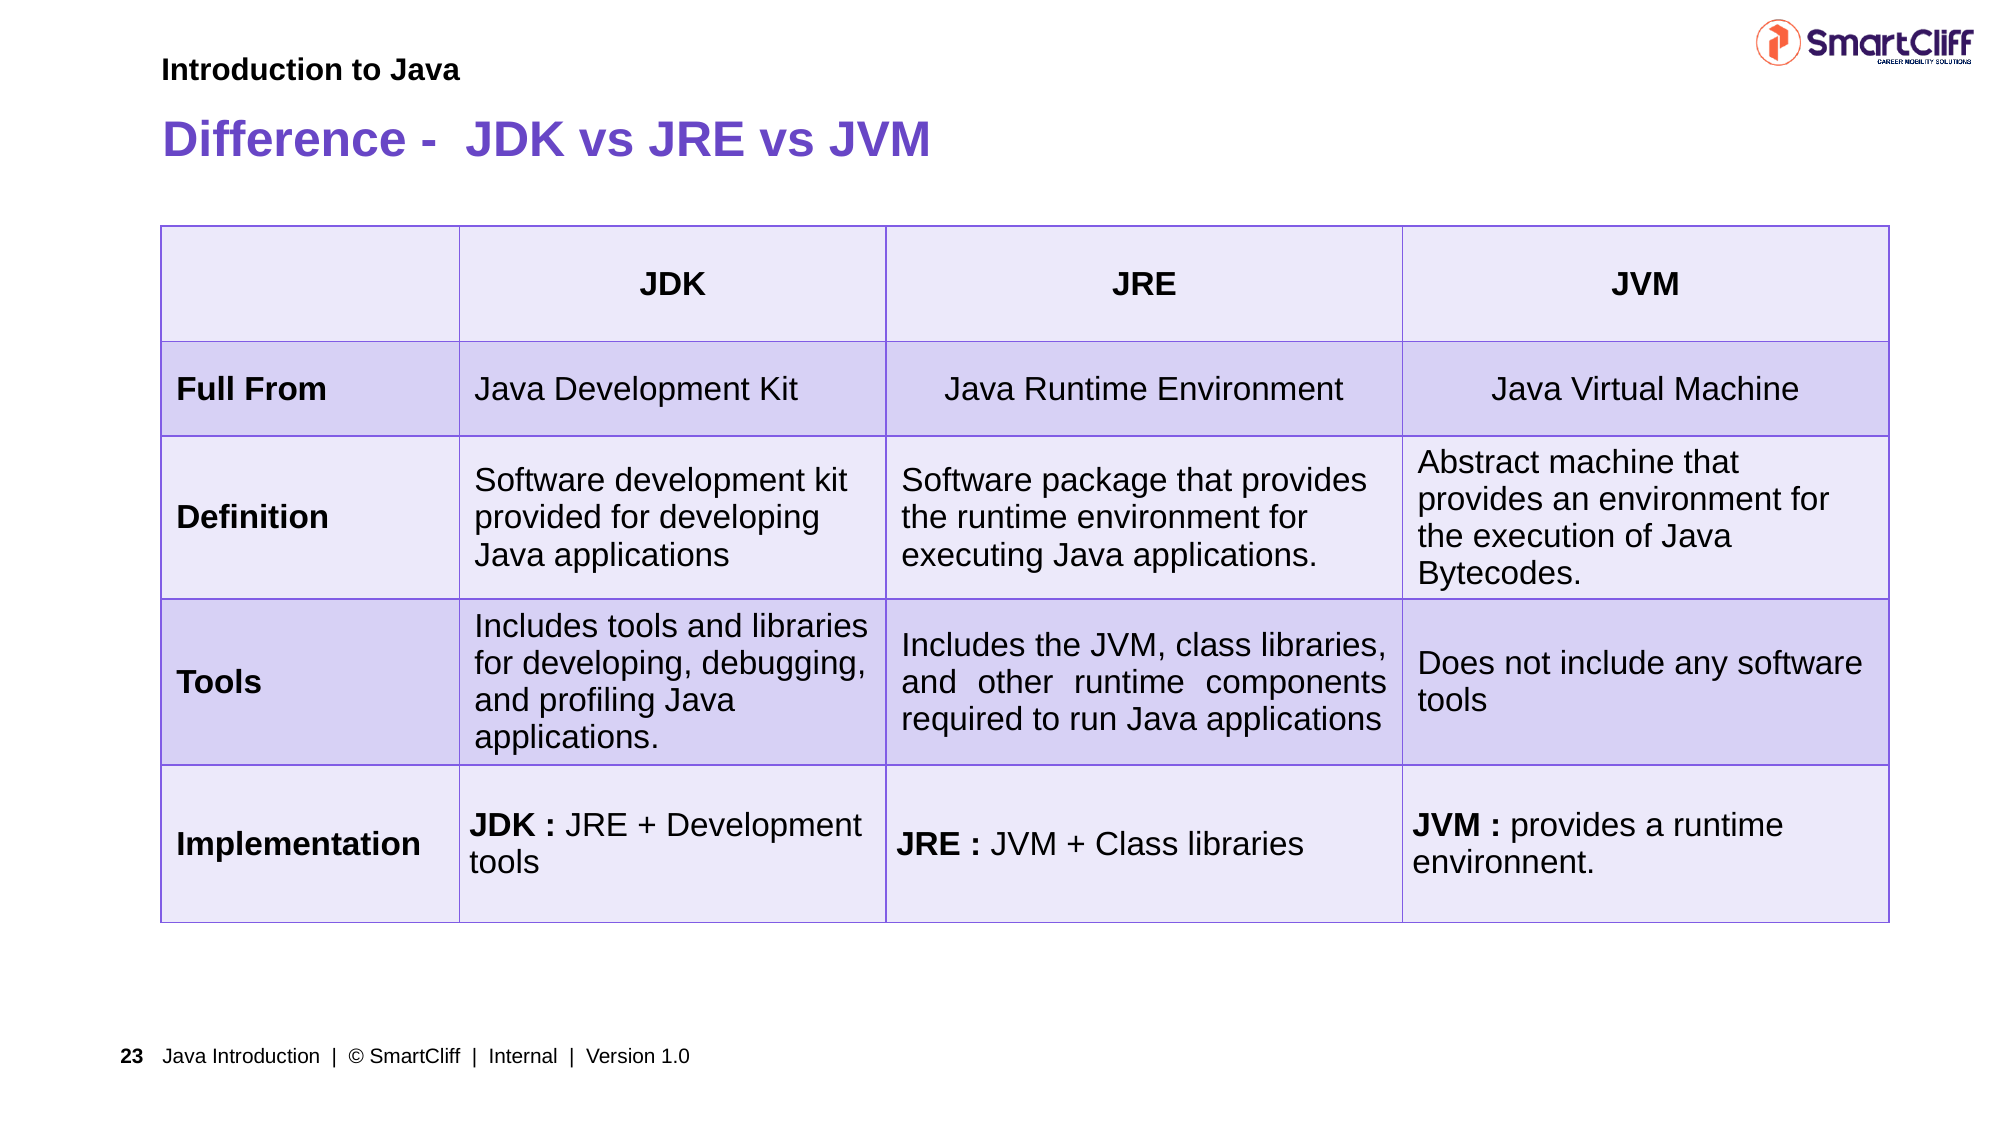

Introduction to Java

# Difference -  JDK vs JRE vs JVM
|  | JDK | JRE | JVM |
| --- | --- | --- | --- |
| Full From | Java Development Kit | Java Runtime Environment | Java Virtual Machine |
| Definition | Software development kit provided for developing Java applications | Software package that provides the runtime environment for executing Java applications. | Abstract machine that provides an environment for the execution of Java Bytecodes. |
| Tools | Includes tools and libraries for developing, debugging, and profiling Java applications. | Includes the JVM, class libraries, and other runtime components required to run Java applications | Does not include any software tools |
| Implementation | JDK : JRE + Development tools | JRE : JVM + Class libraries | JVM : provides a runtime environnent. |
Java Introduction  |  © SmartCliff  |  Internal  |  Version 1.0
23